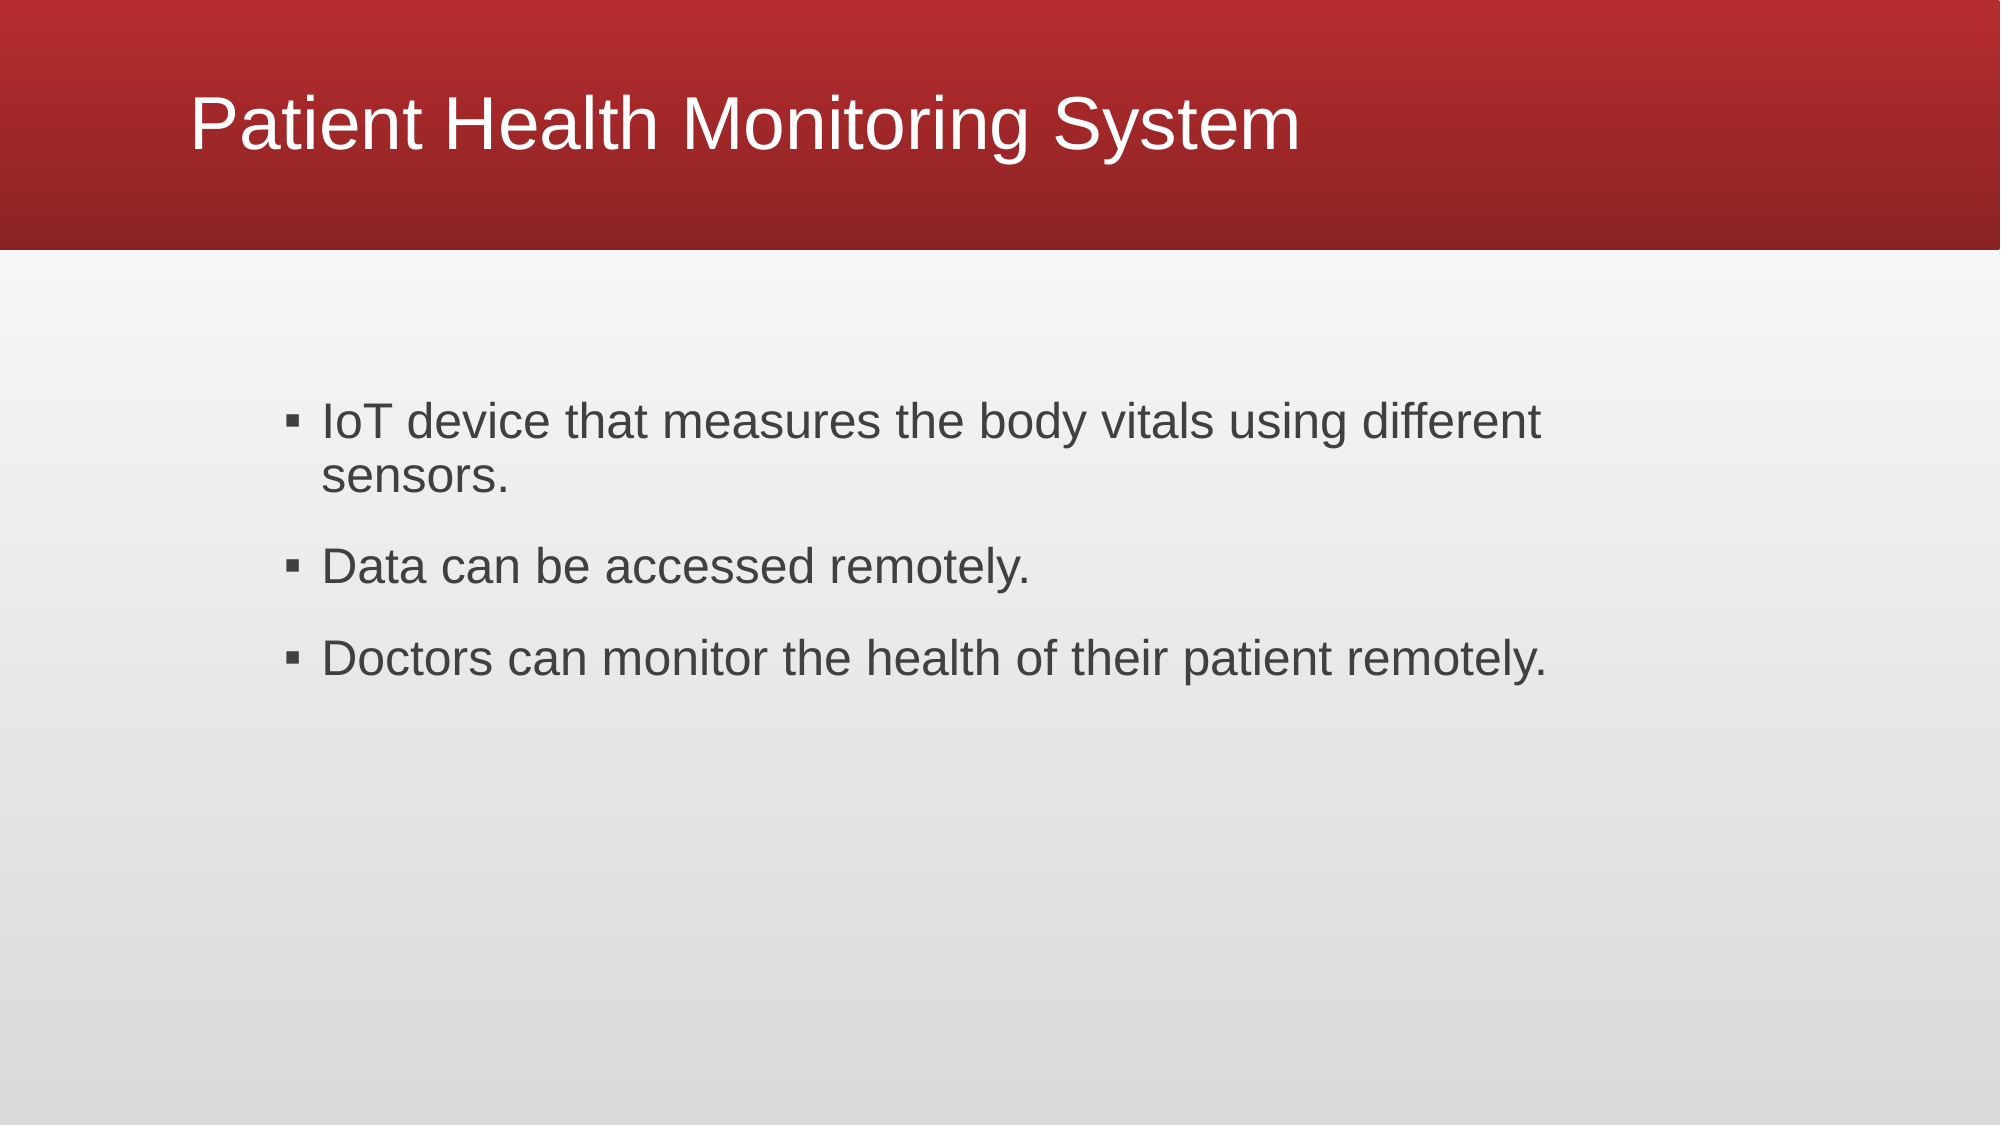

# Patient Health Monitoring System
IoT device that measures the body vitals using different sensors.
Data can be accessed remotely.
Doctors can monitor the health of their patient remotely.